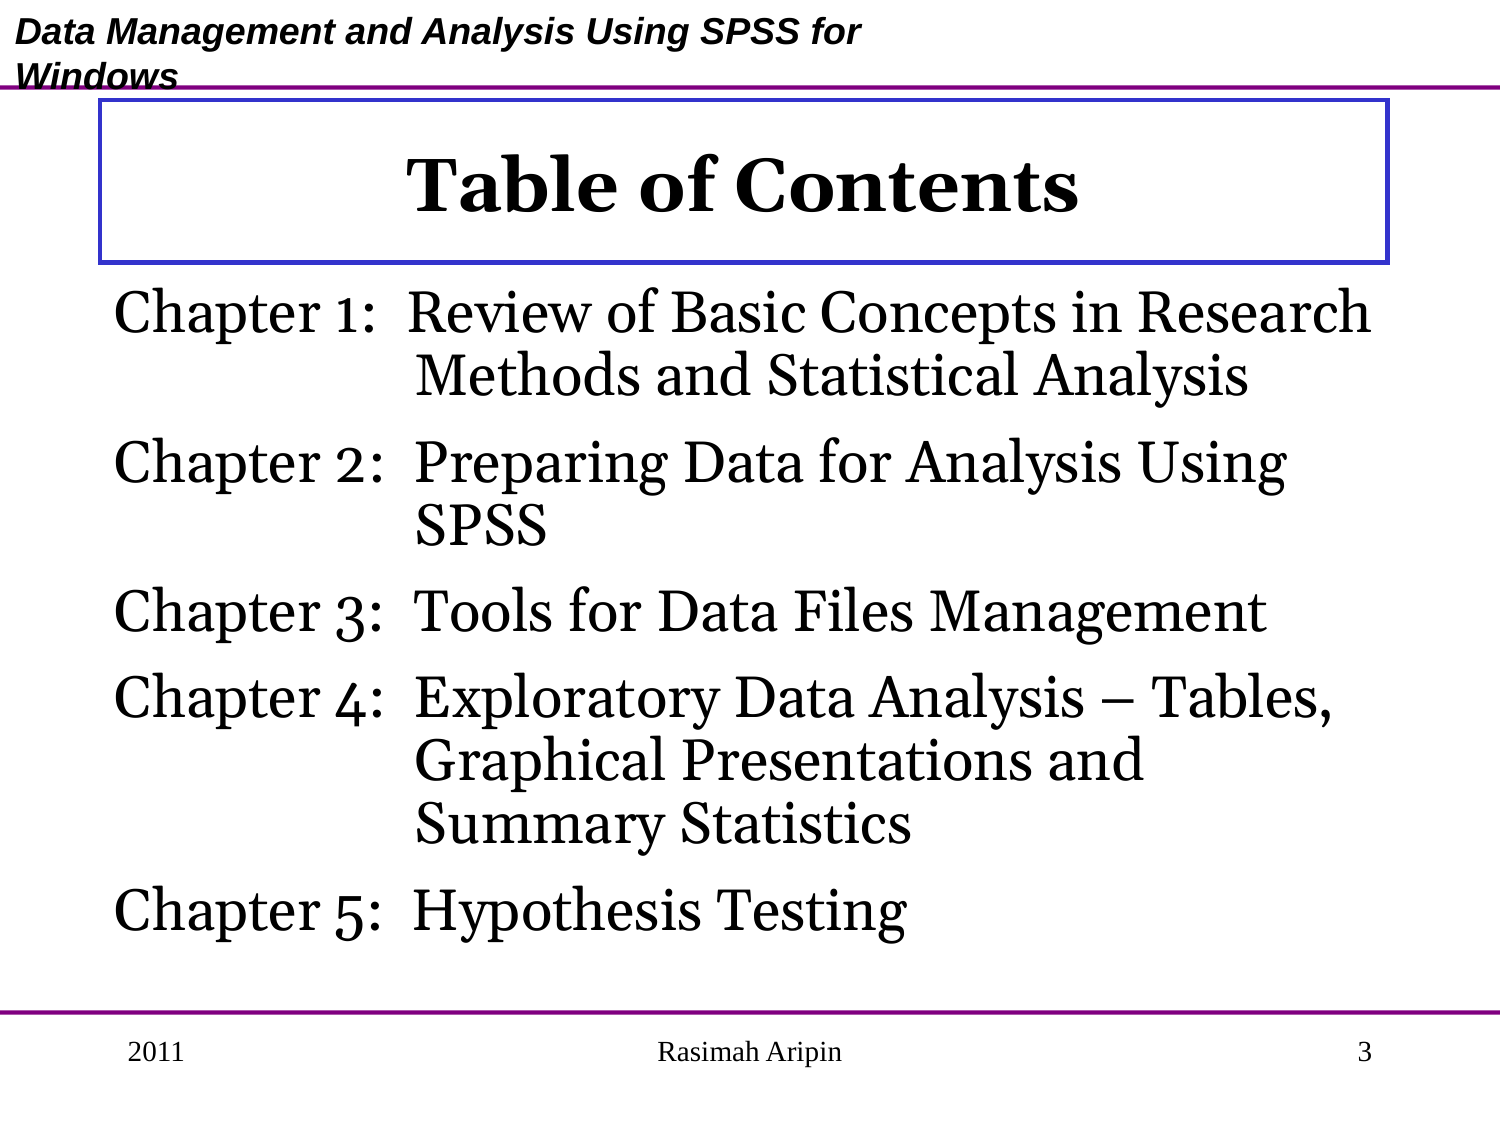

Data Management and Analysis Using SPSS for Windows
# Table of Contents
Chapter 1:  Review of Basic Concepts in Research Methods and Statistical Analysis
Chapter 2:  Preparing Data for Analysis Using SPSS
Chapter 3:  Tools for Data Files Management
Chapter 4:  Exploratory Data Analysis – Tables, Graphical Presentations and Summary Statistics
Chapter 5:  Hypothesis Testing
2011
Rasimah Aripin
3